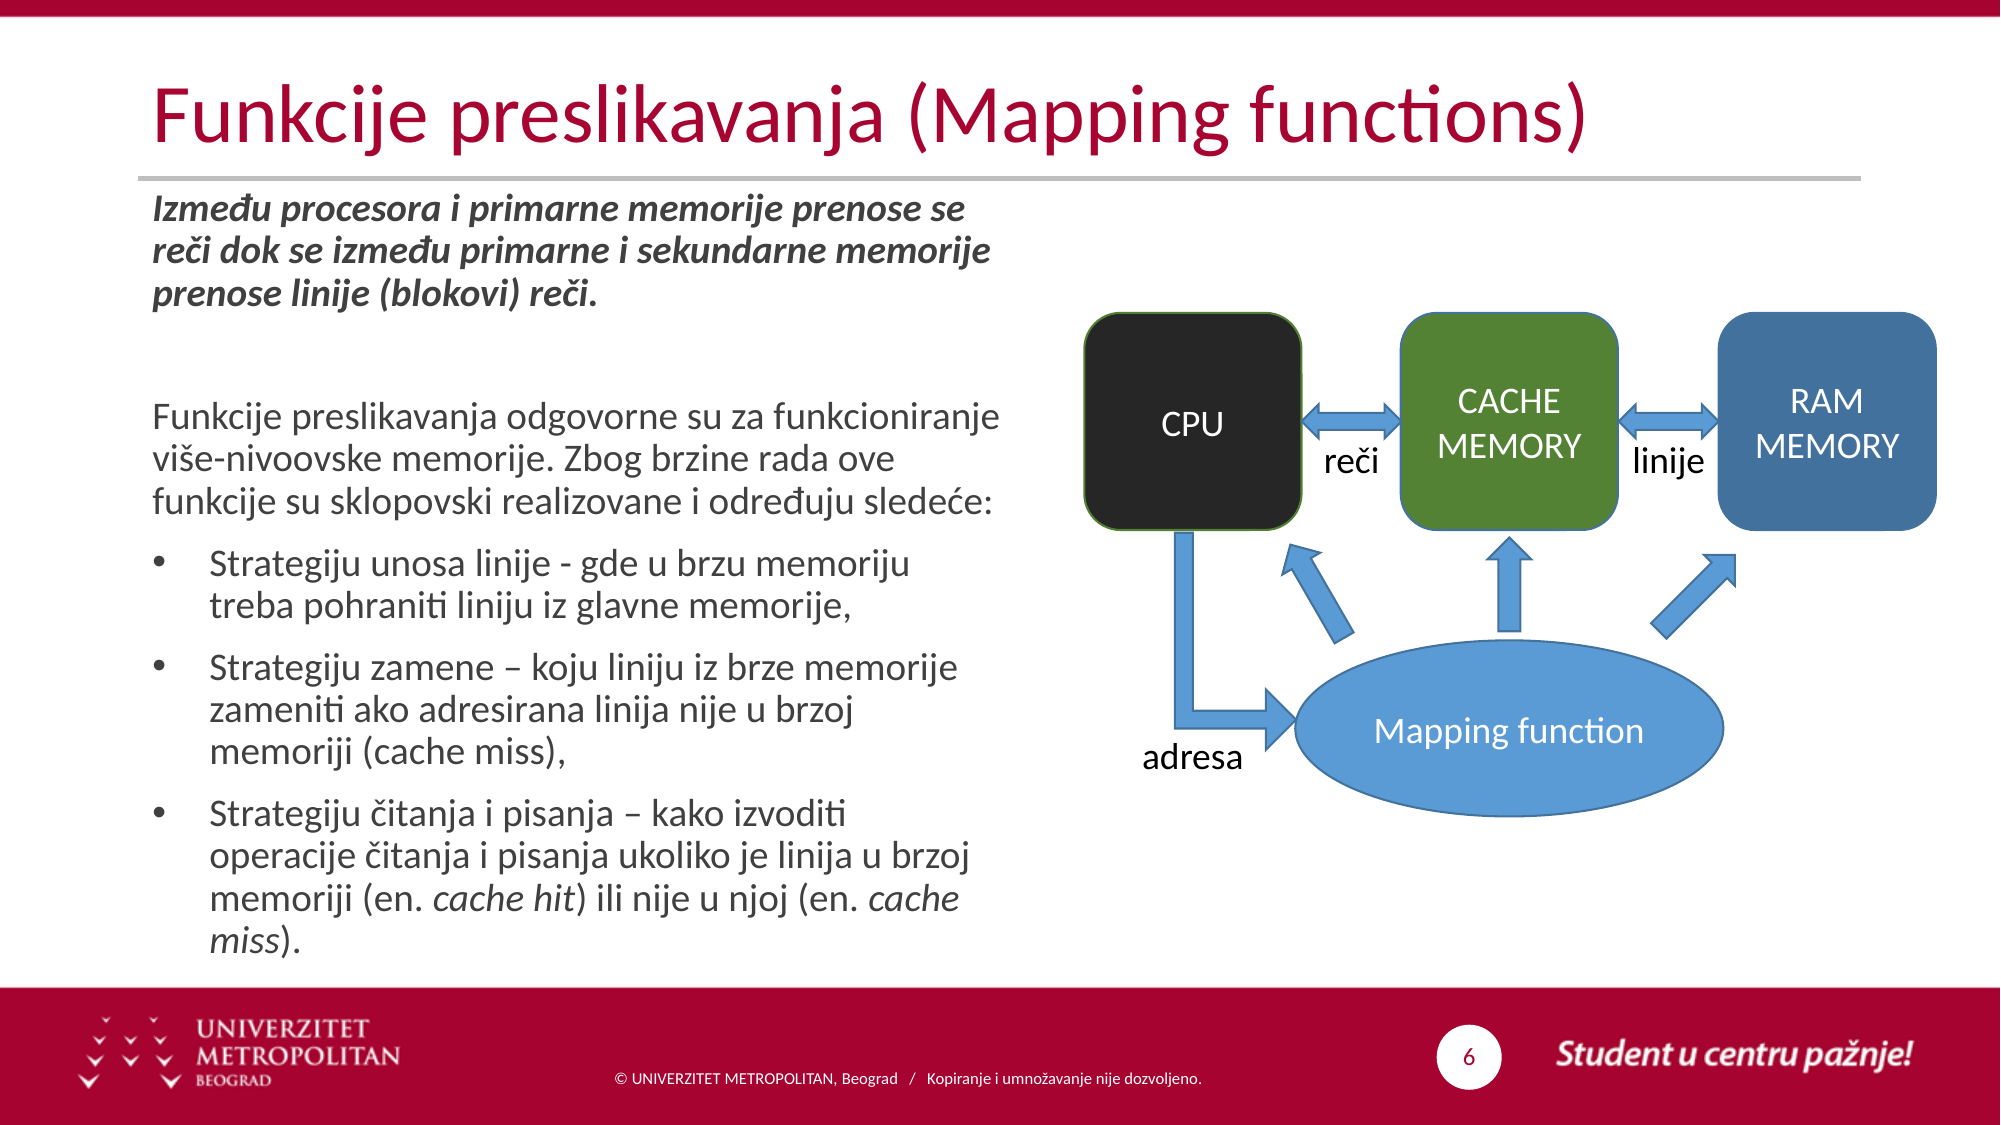

# Funkcije preslikavanja (Mapping functions)
Između procesora i primarne memorije prenose se reči dok se između primarne i sekundarne memorije prenose linije (blokovi) reči.

Funkcije preslikavanja odgovorne su za funkcioniranje više-nivoovske memorije. Zbog brzine rada ove funkcije su sklopovski realizovane i određuju sledeće:
Strategiju unosa linije - gde u brzu memoriju treba pohraniti liniju iz glavne memorije,
Strategiju zamene – koju liniju iz brze memorije zameniti ako adresirana linija nije u brzoj memoriji (cache miss),
Strategiju čitanja i pisanja – kako izvoditi operacije čitanja i pisanja ukoliko je linija u brzoj memoriji (en. cache hit) ili nije u njoj (en. cache miss).

CPU
CACHE MEMORY
RAM MEMORY

reči
linije

Mapping function
adresa